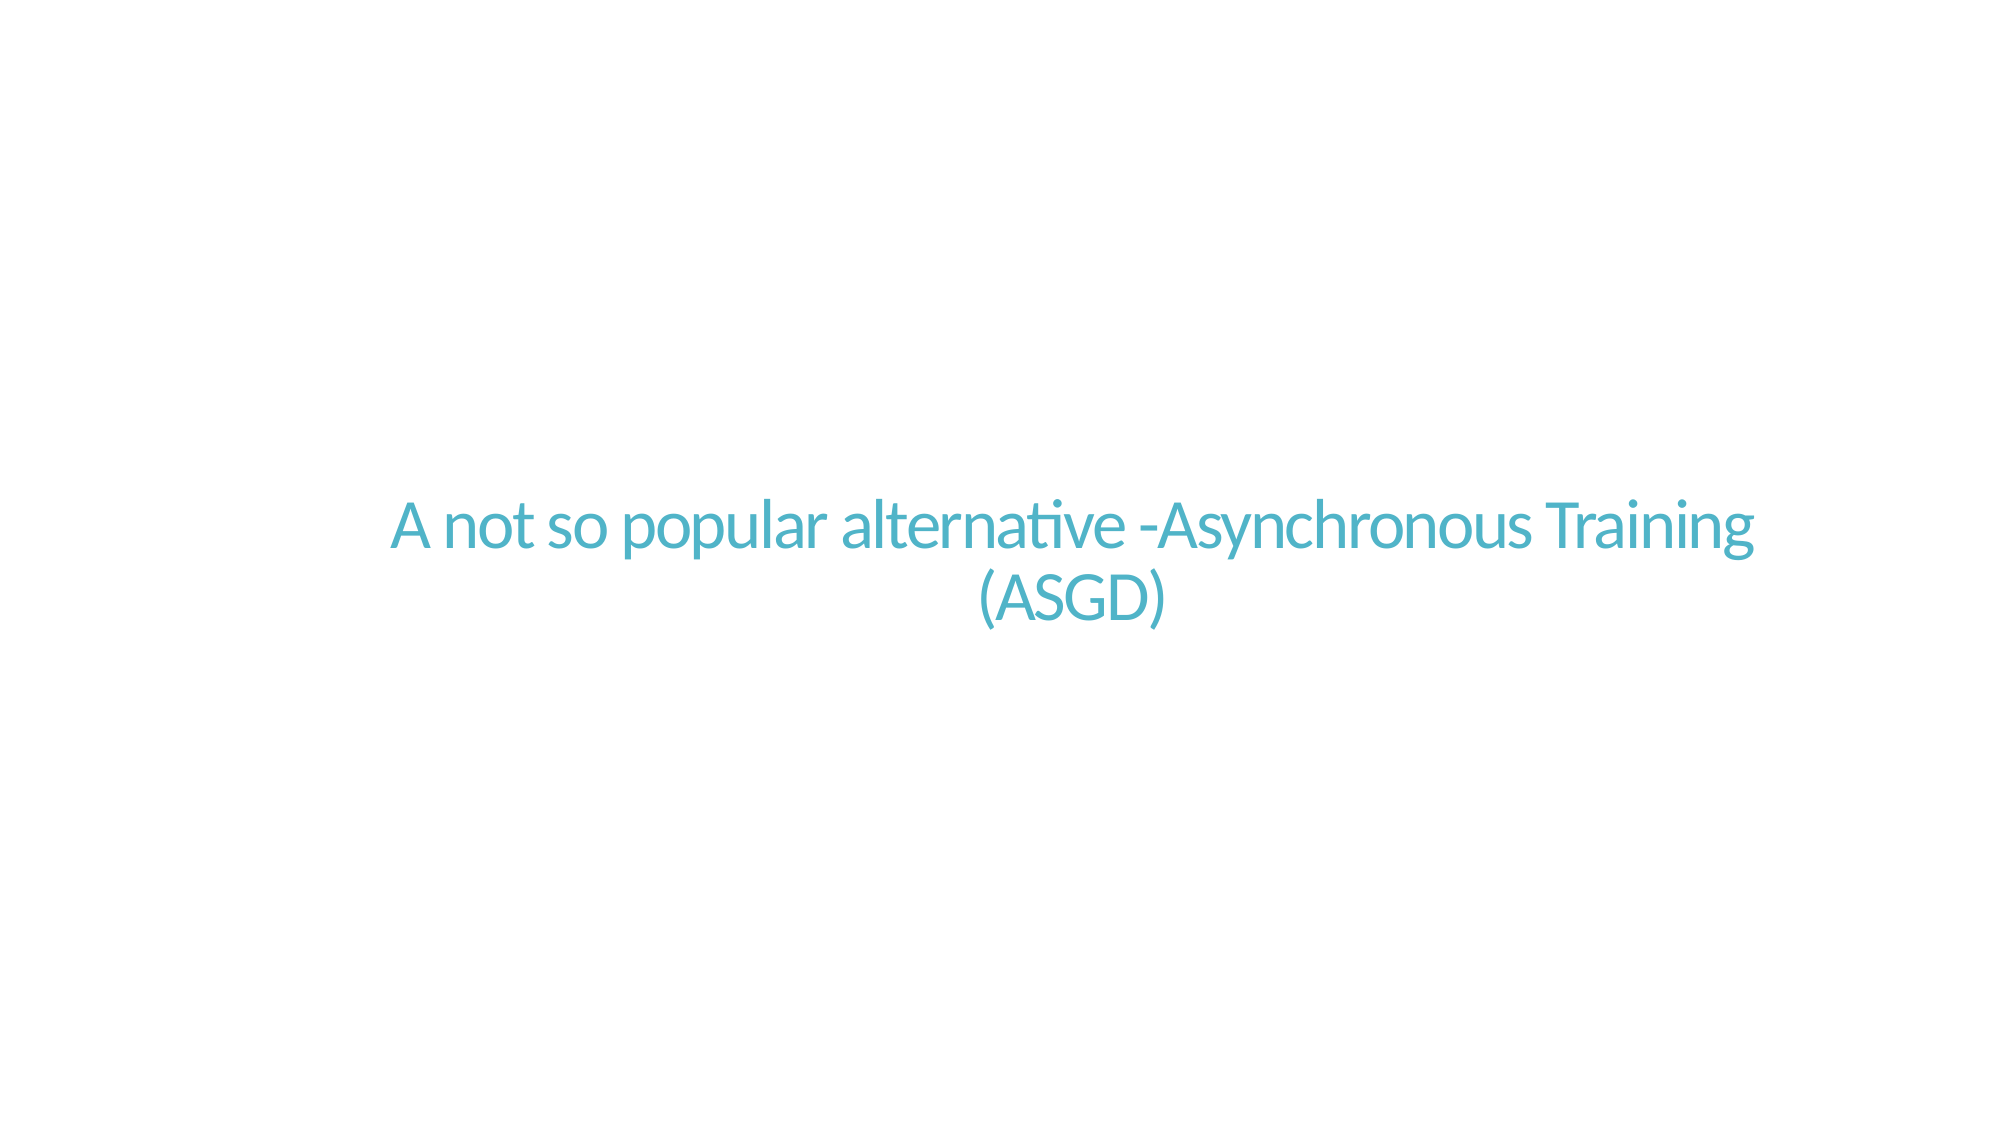

A not so popular alternative -Asynchronous Training (ASGD)